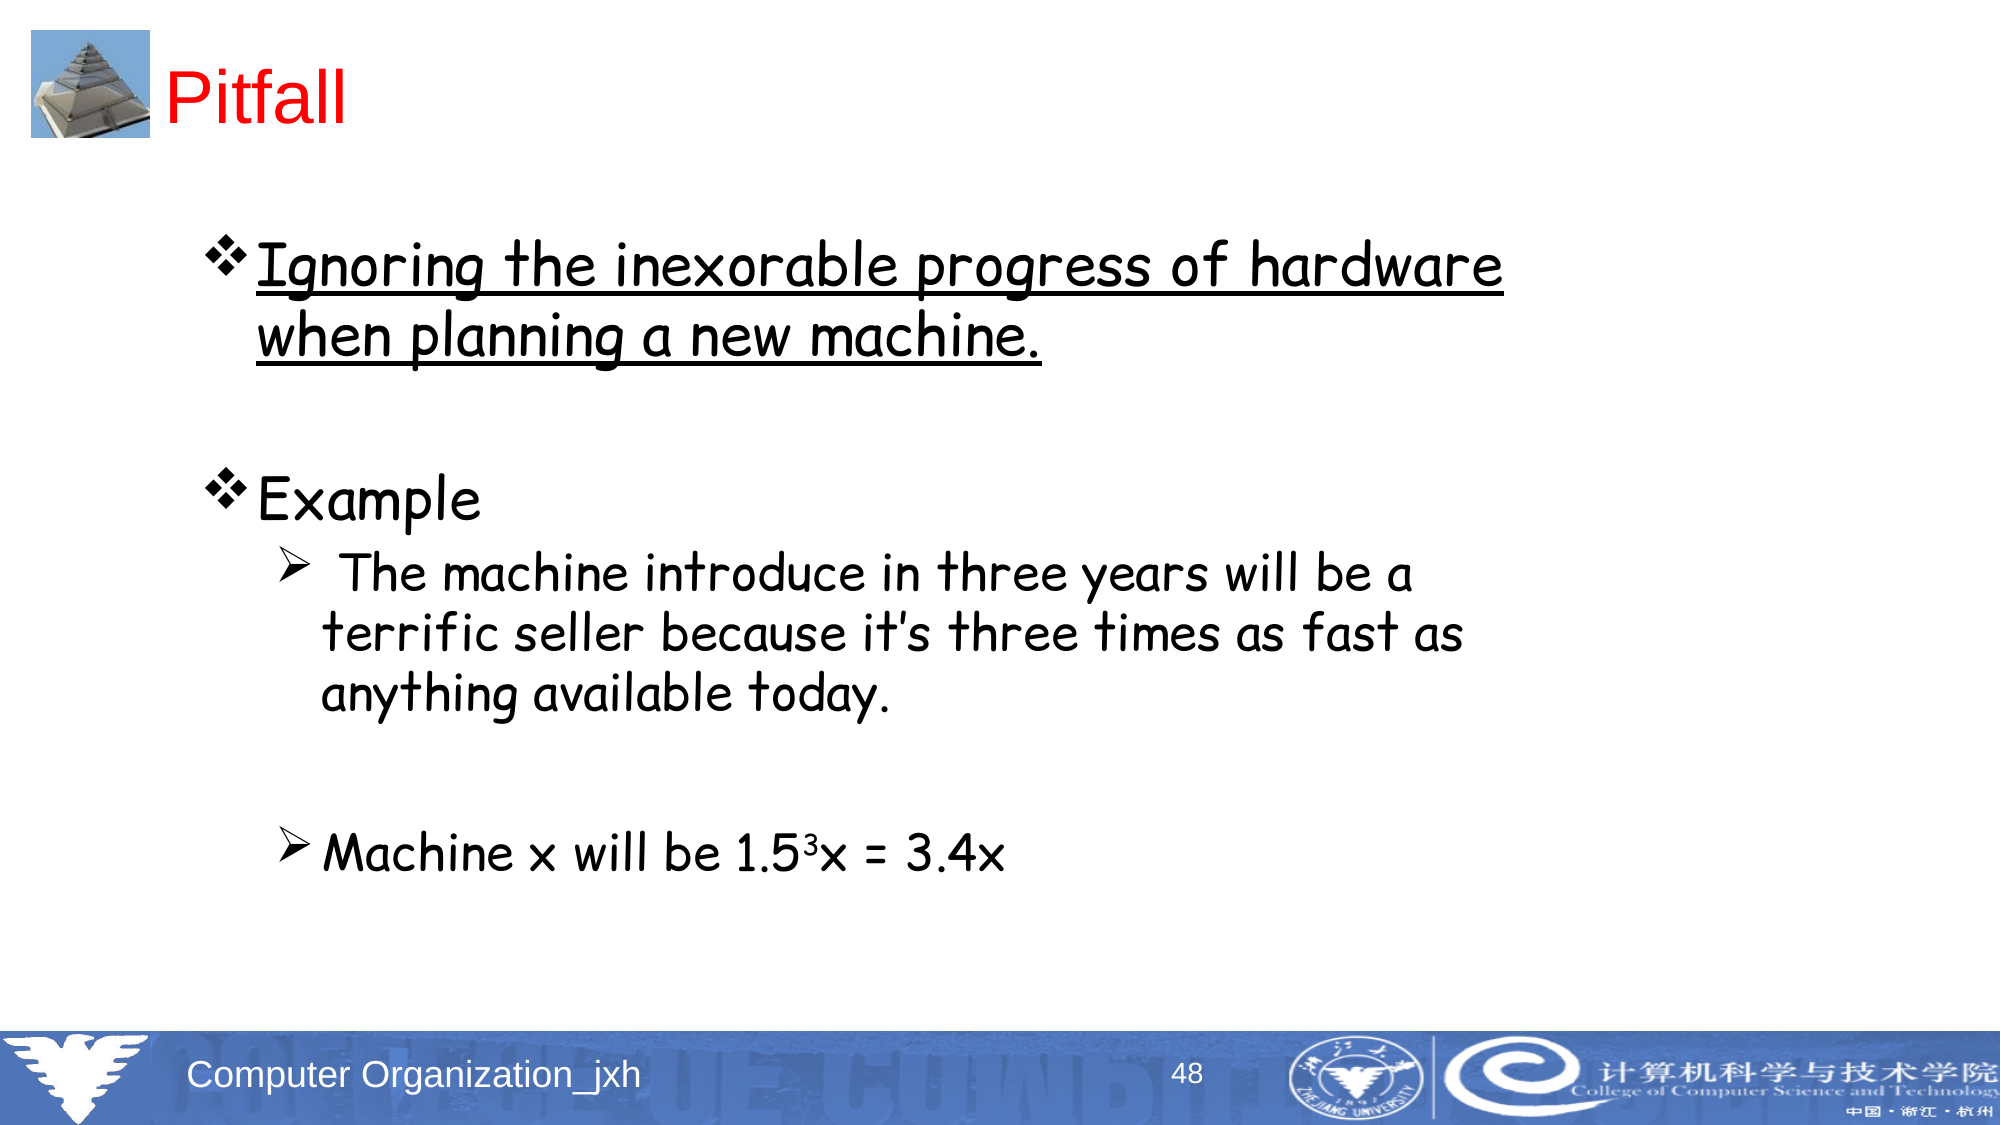

# Pitfall
Ignoring the inexorable progress of hardware when planning a new machine.

Example
 The machine introduce in three years will be a terrific seller because it’s three times as fast as anything available today.

Machine x will be 1.53x = 3.4x